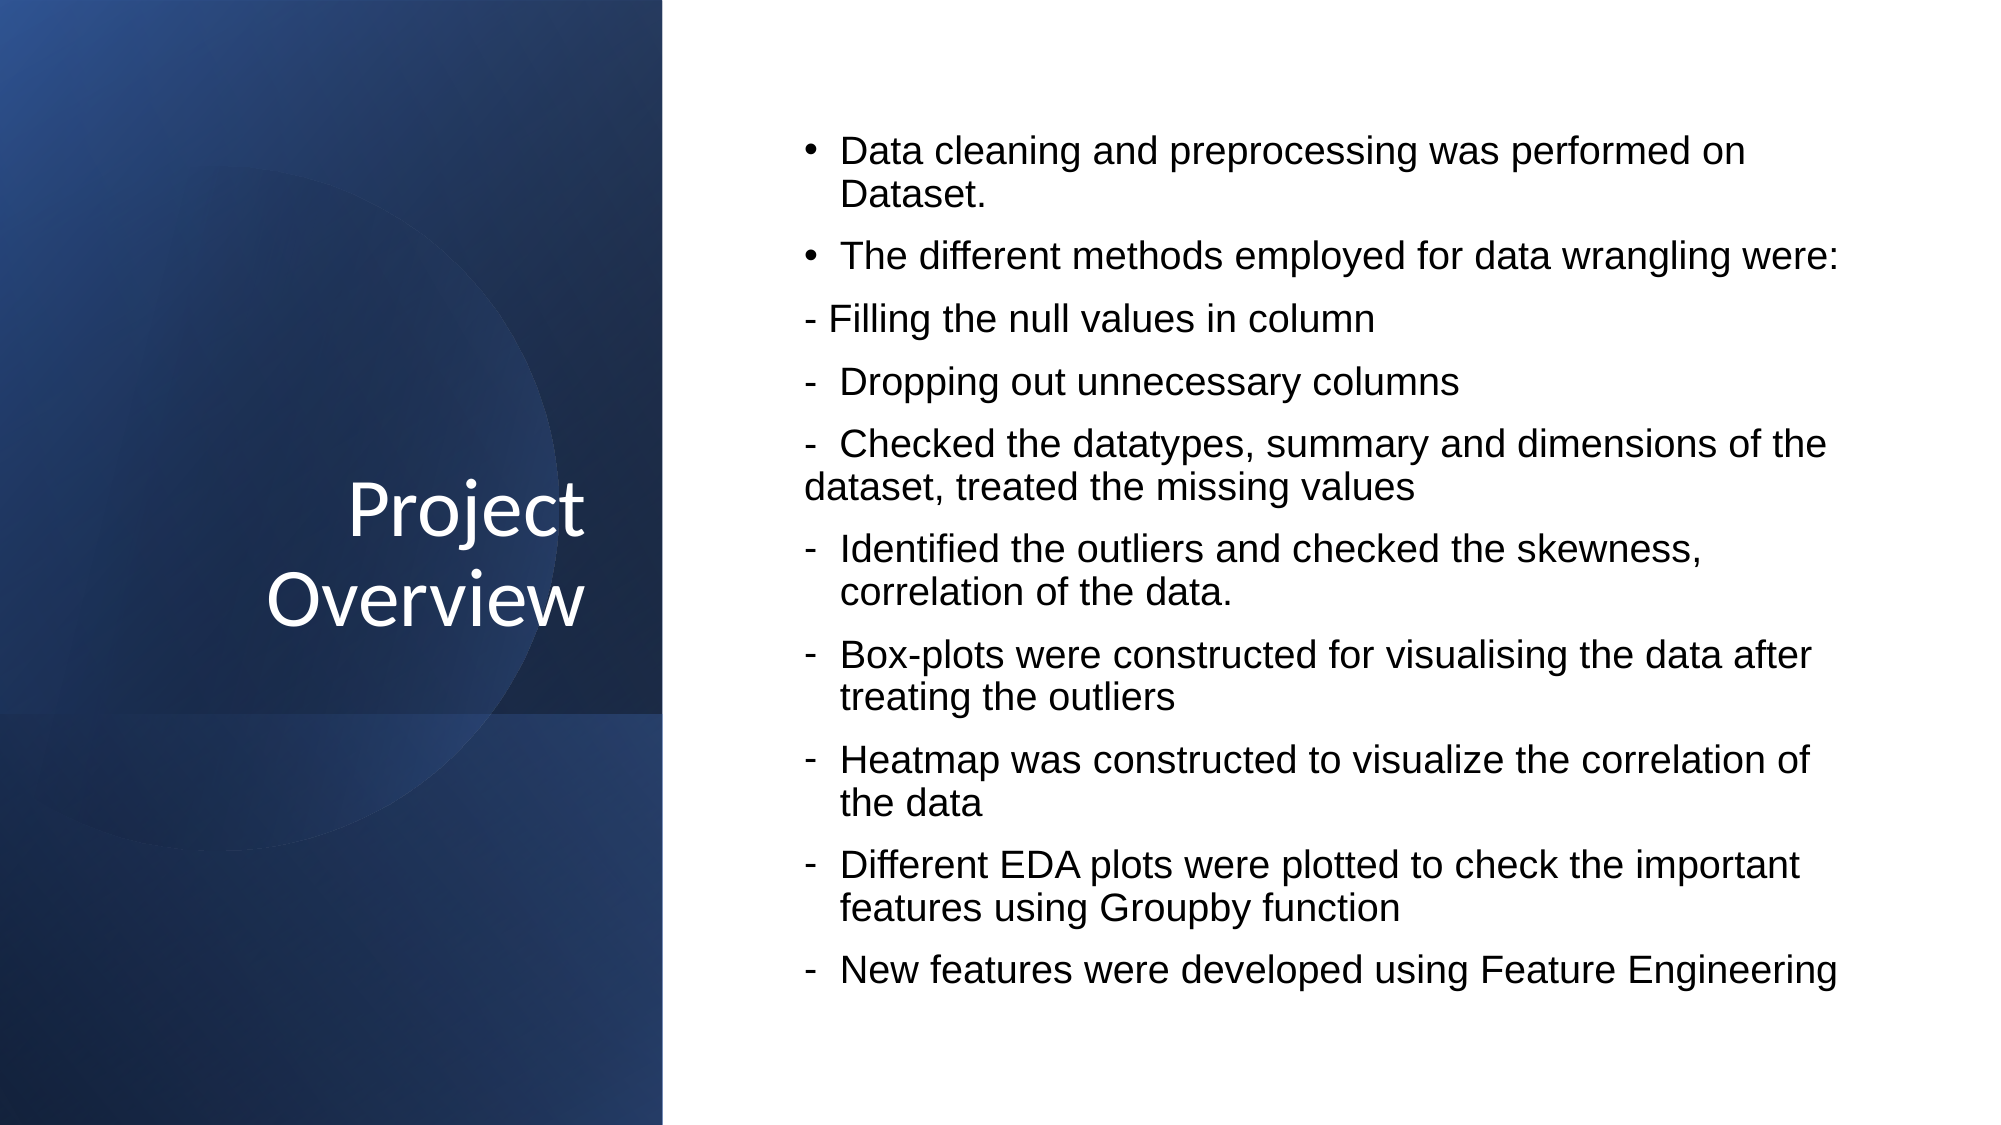

# Project Overview
Data cleaning and preprocessing was performed on Dataset.
The different methods employed for data wrangling were:
- Filling the null values in column
-  Dropping out unnecessary columns
-  Checked the datatypes, summary and dimensions of the dataset, treated the missing values
Identified the outliers and checked the skewness, correlation of the data.
Box-plots were constructed for visualising the data after treating the outliers
Heatmap was constructed to visualize the correlation of the data
Different EDA plots were plotted to check the important features using Groupby function
New features were developed using Feature Engineering